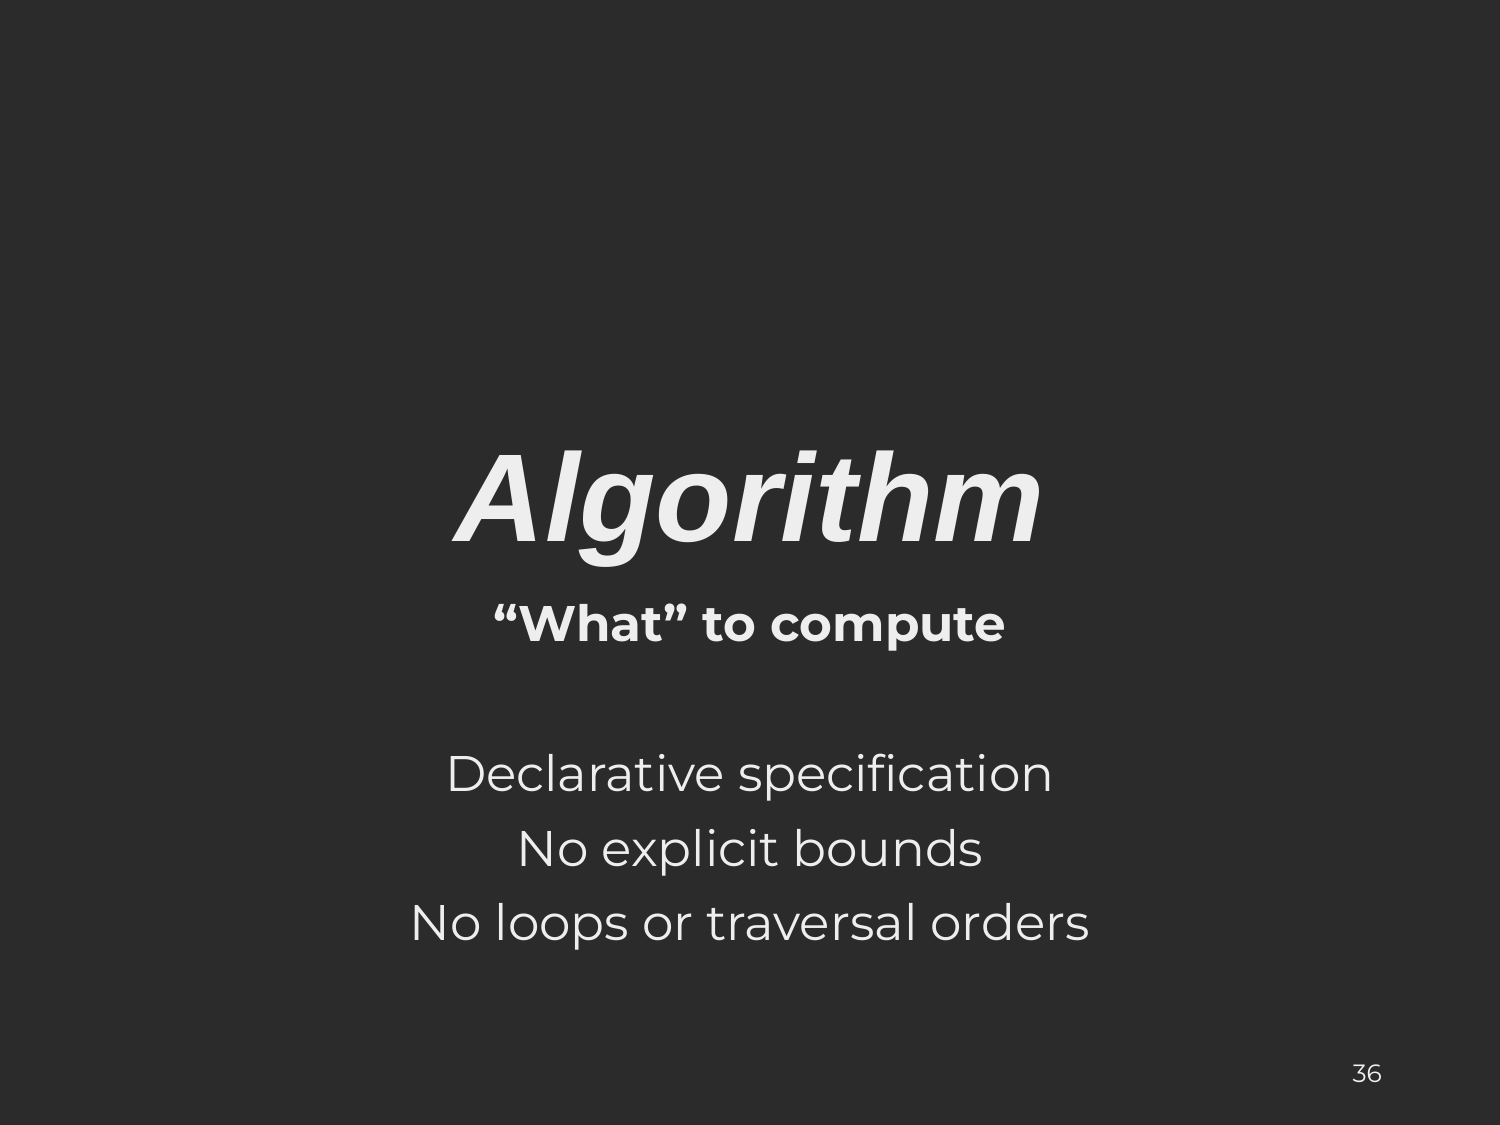

# Algorithm
“What” to compute

Declarative specification
No explicit bounds
No loops or traversal orders
36